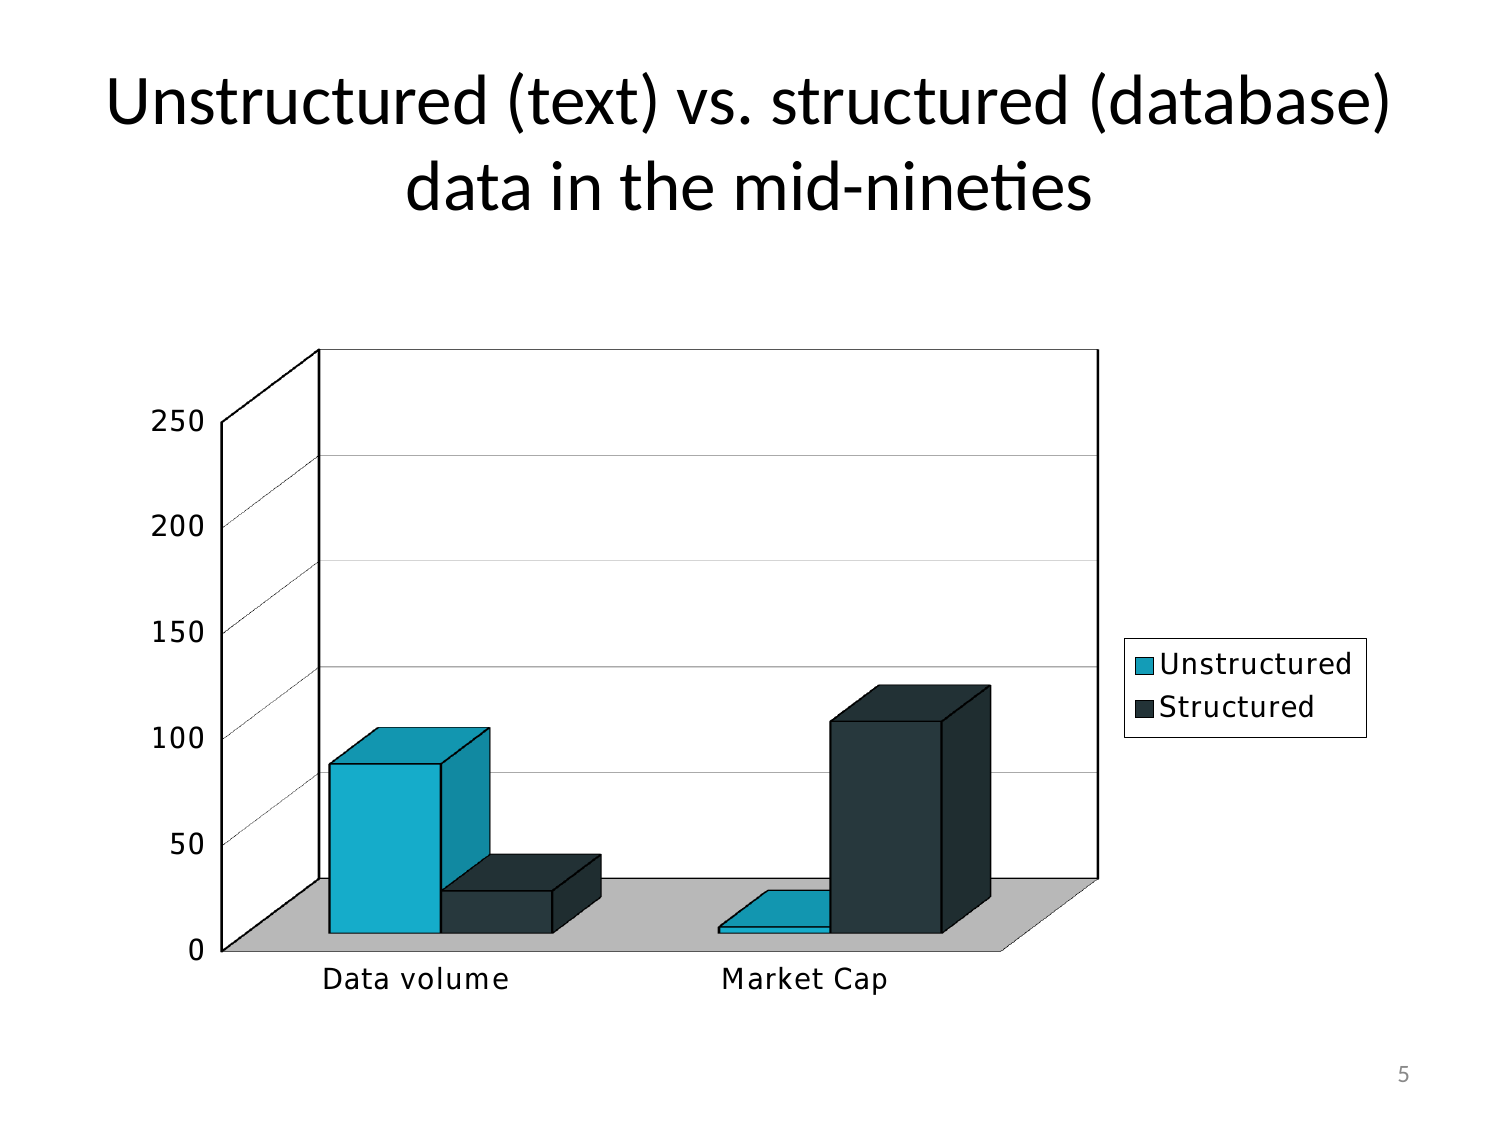

# Unstructured (text) vs. structured (database) data in the mid-nineties

[unsupported chart]

5